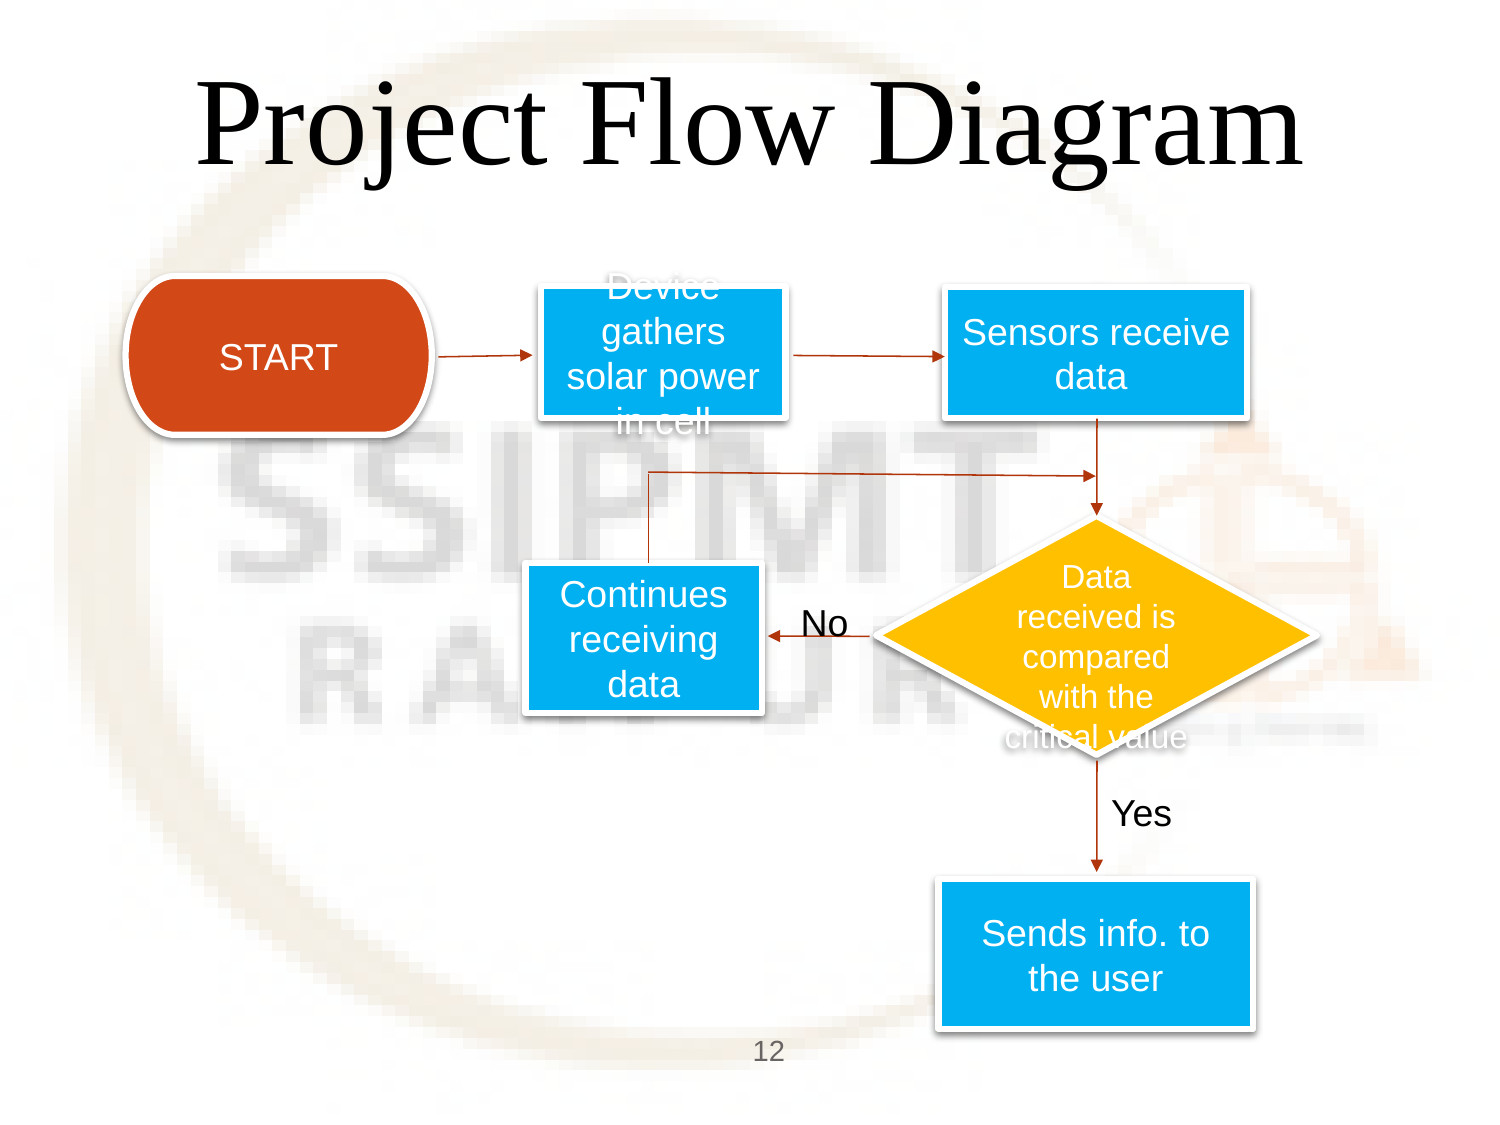

# Project Flow Diagram
START
Device gathers solar power in cell
Sensors receive data

Data received is compared with the critical value
Continues receiving data
No
Yes

Sends info. to the user

12